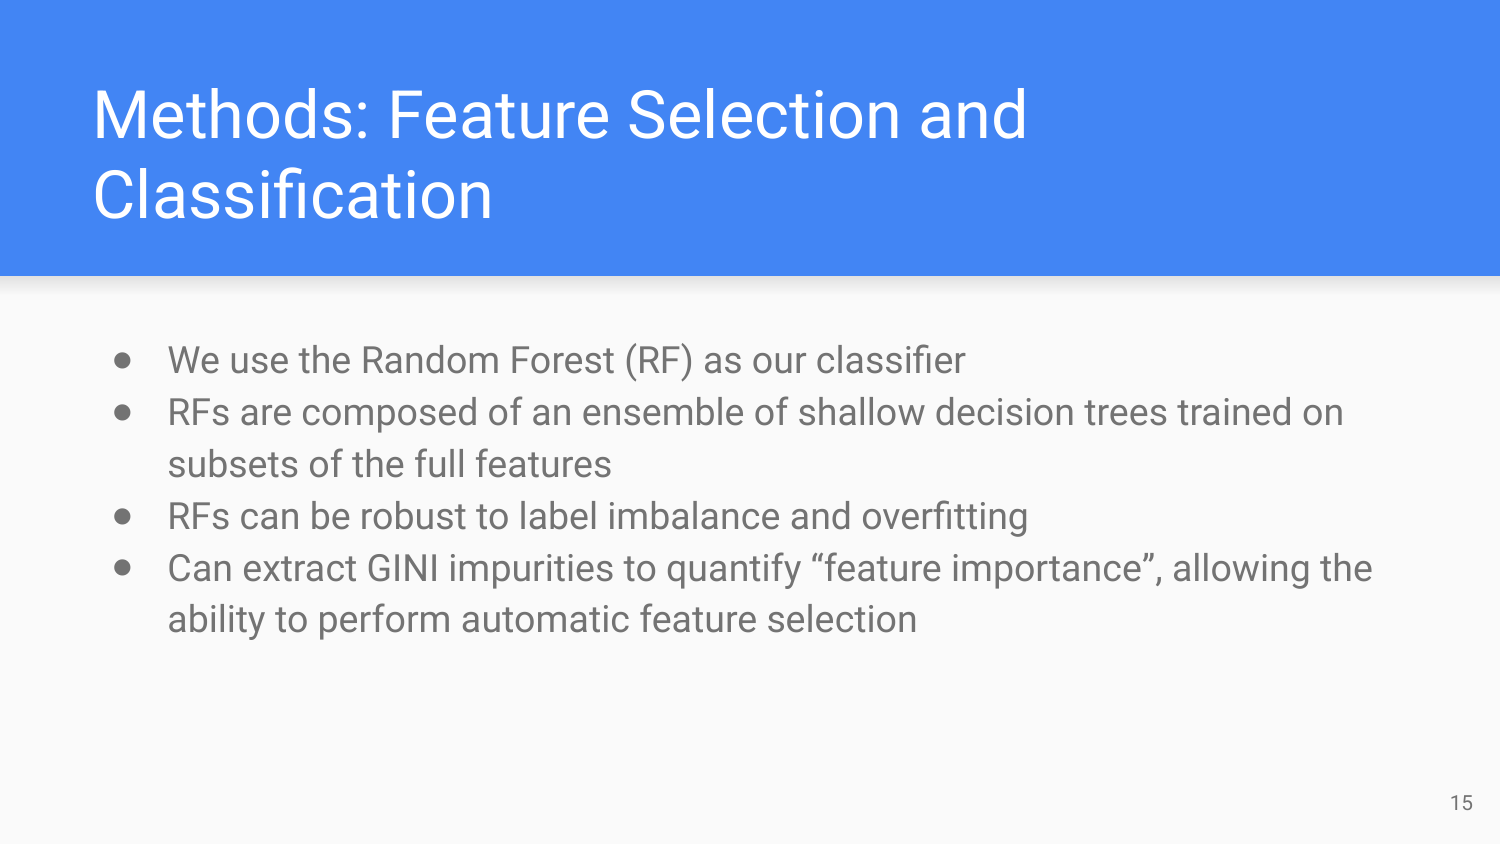

# Methods: Feature Selection and Classification
We use the Random Forest (RF) as our classifier
RFs are composed of an ensemble of shallow decision trees trained on subsets of the full features
RFs can be robust to label imbalance and overfitting
Can extract GINI impurities to quantify “feature importance”, allowing the ability to perform automatic feature selection
15